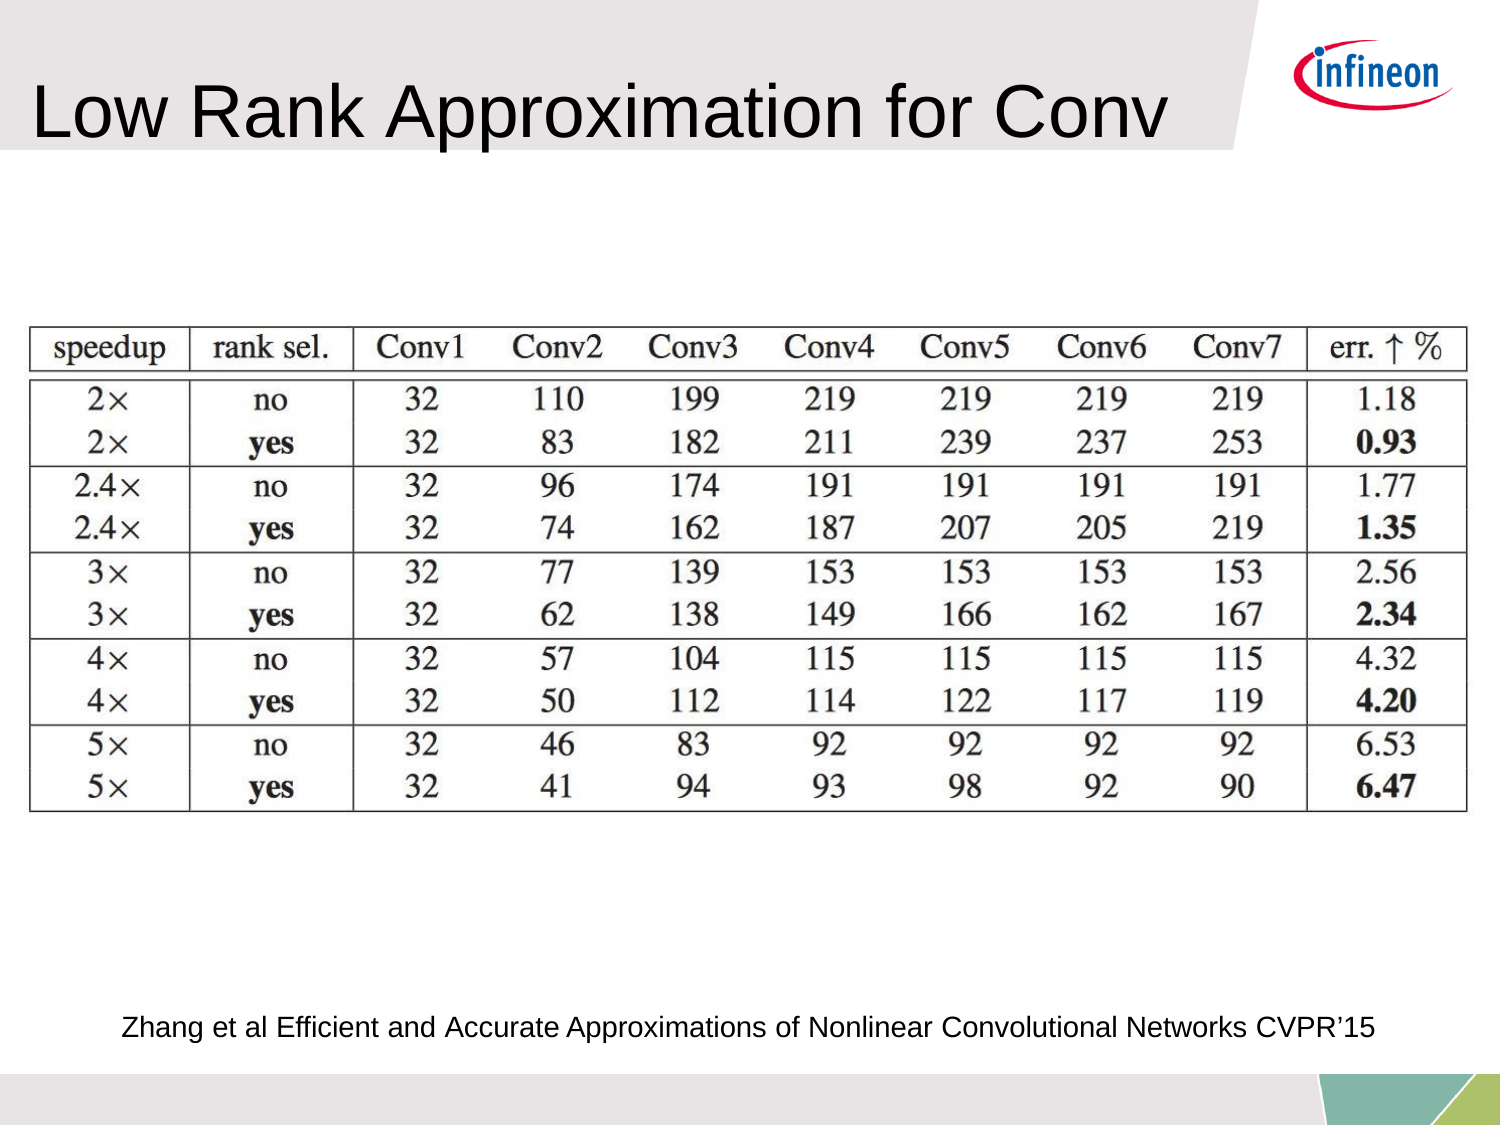

# Low Rank Approximation for Conv

Zhang et al Efficient and Accurate Approximations of Nonlinear Convolutional Networks CVPR’15